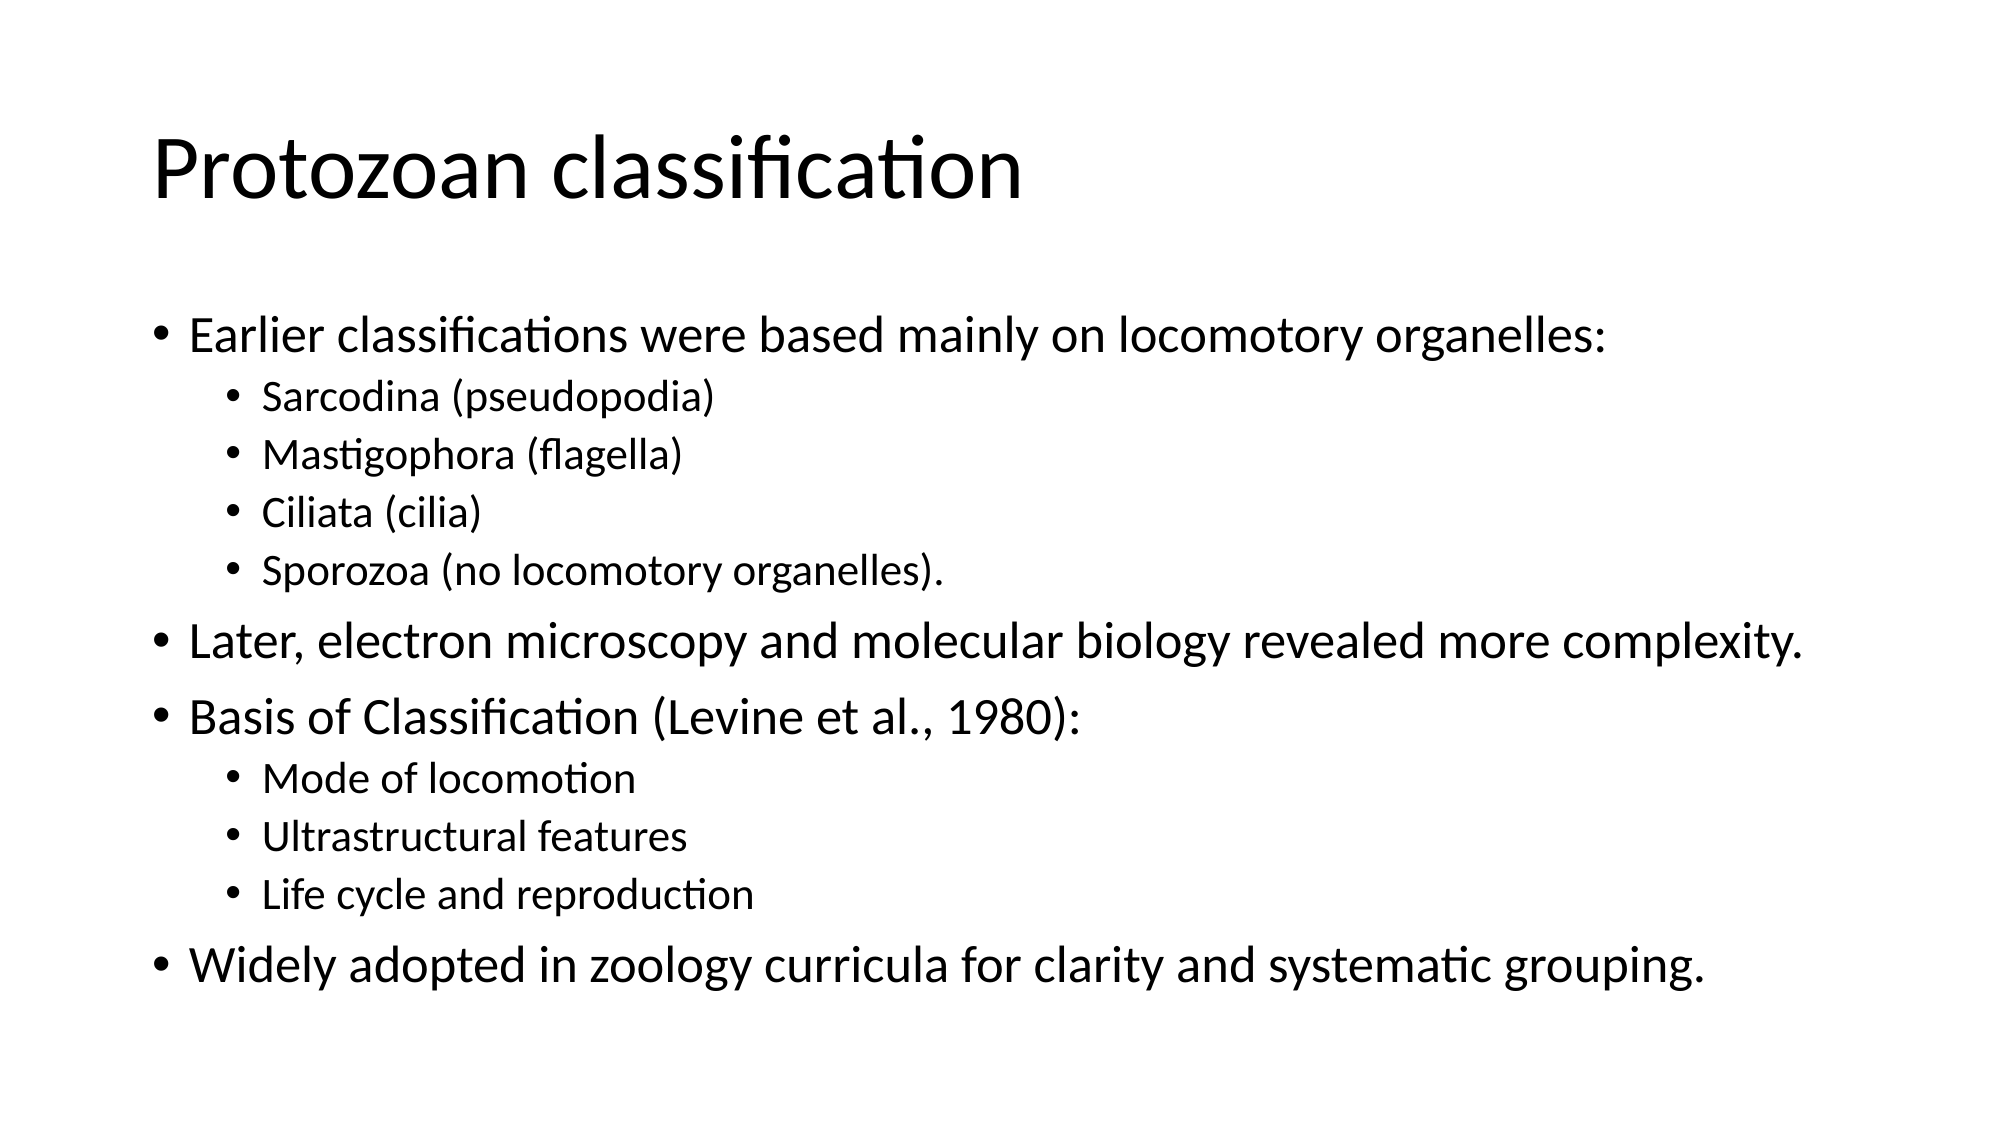

# Protozoan classification
Earlier classifications were based mainly on locomotory organelles:
Sarcodina (pseudopodia)
Mastigophora (flagella)
Ciliata (cilia)
Sporozoa (no locomotory organelles).
Later, electron microscopy and molecular biology revealed more complexity.
Basis of Classification (Levine et al., 1980):
Mode of locomotion
Ultrastructural features
Life cycle and reproduction
Widely adopted in zoology curricula for clarity and systematic grouping.